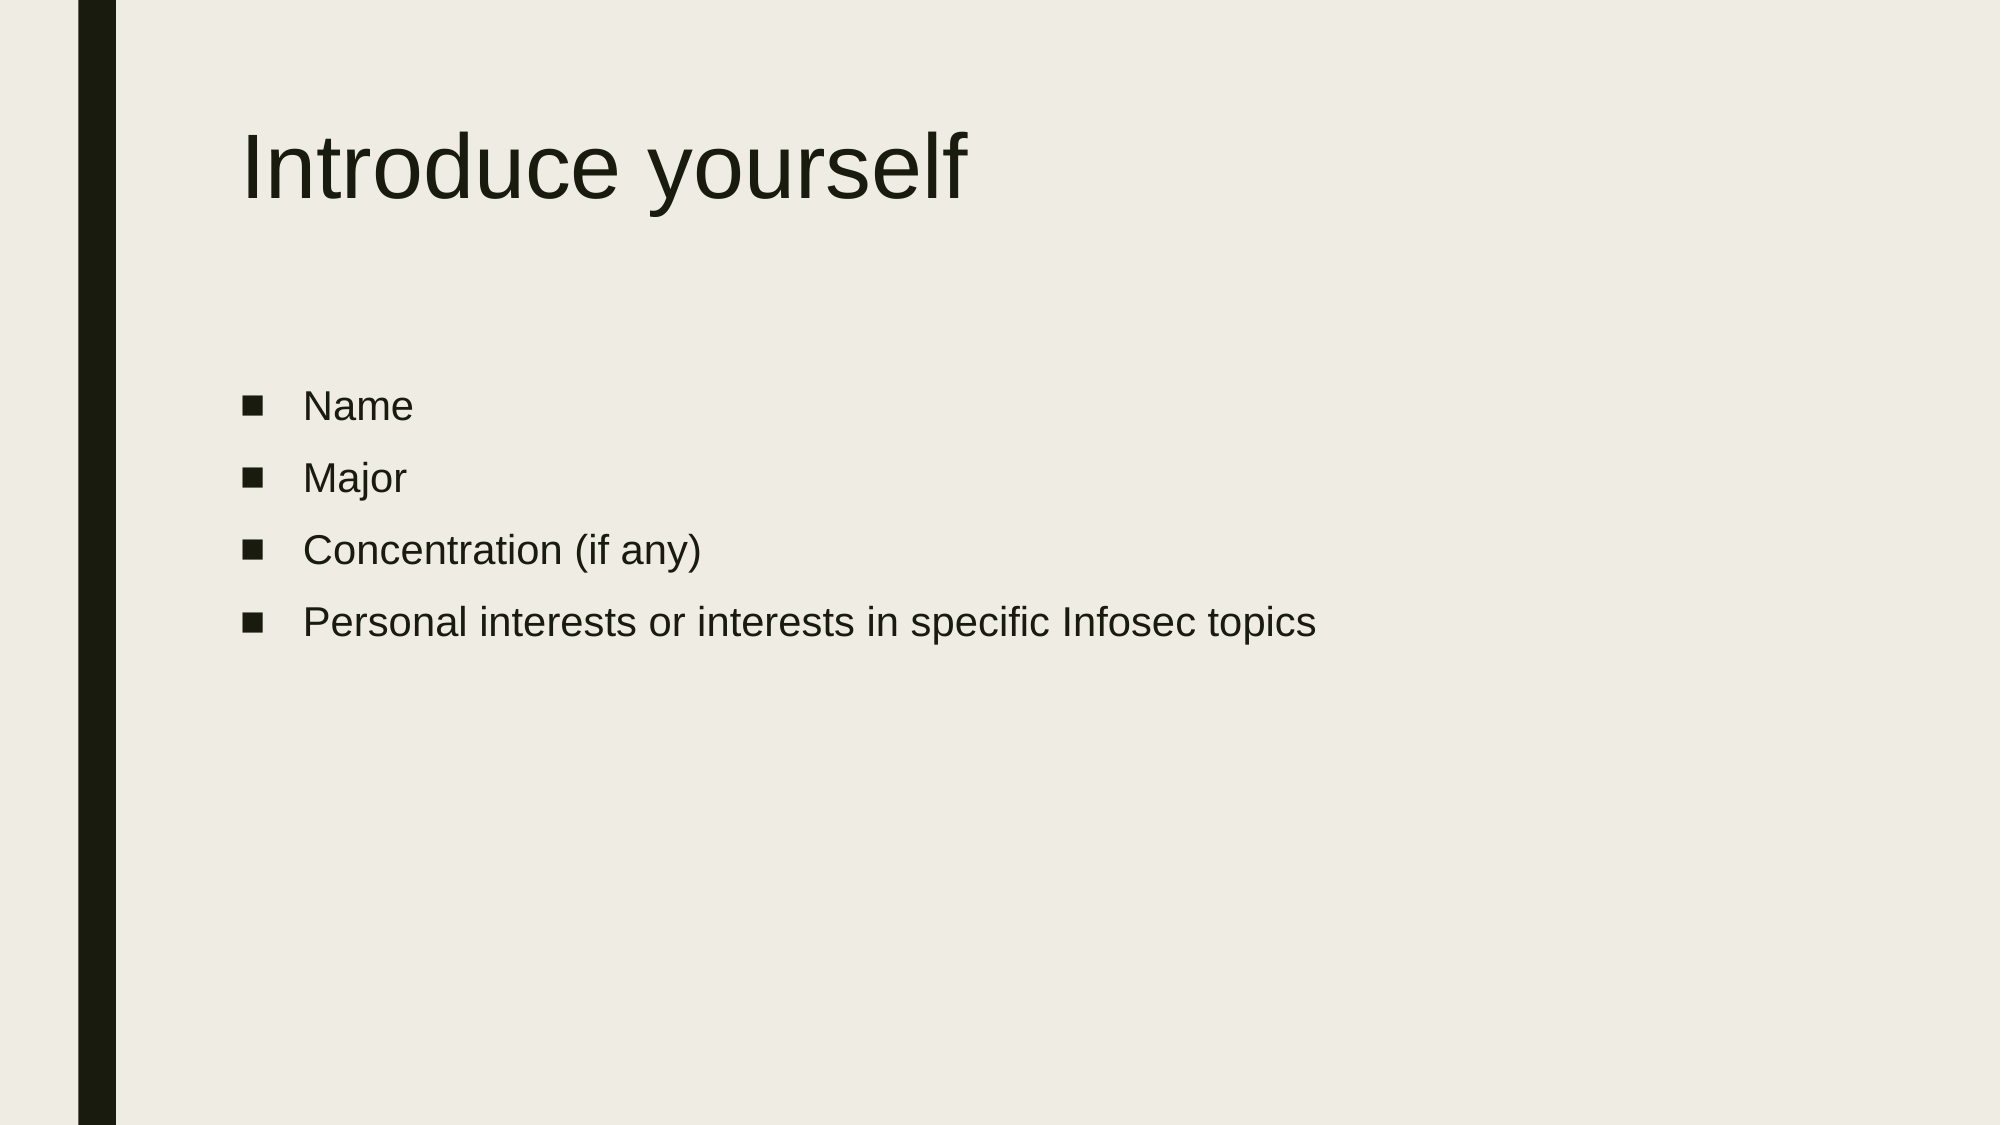

# Introduce yourself
Name
Major
Concentration (if any)
Personal interests or interests in specific Infosec topics